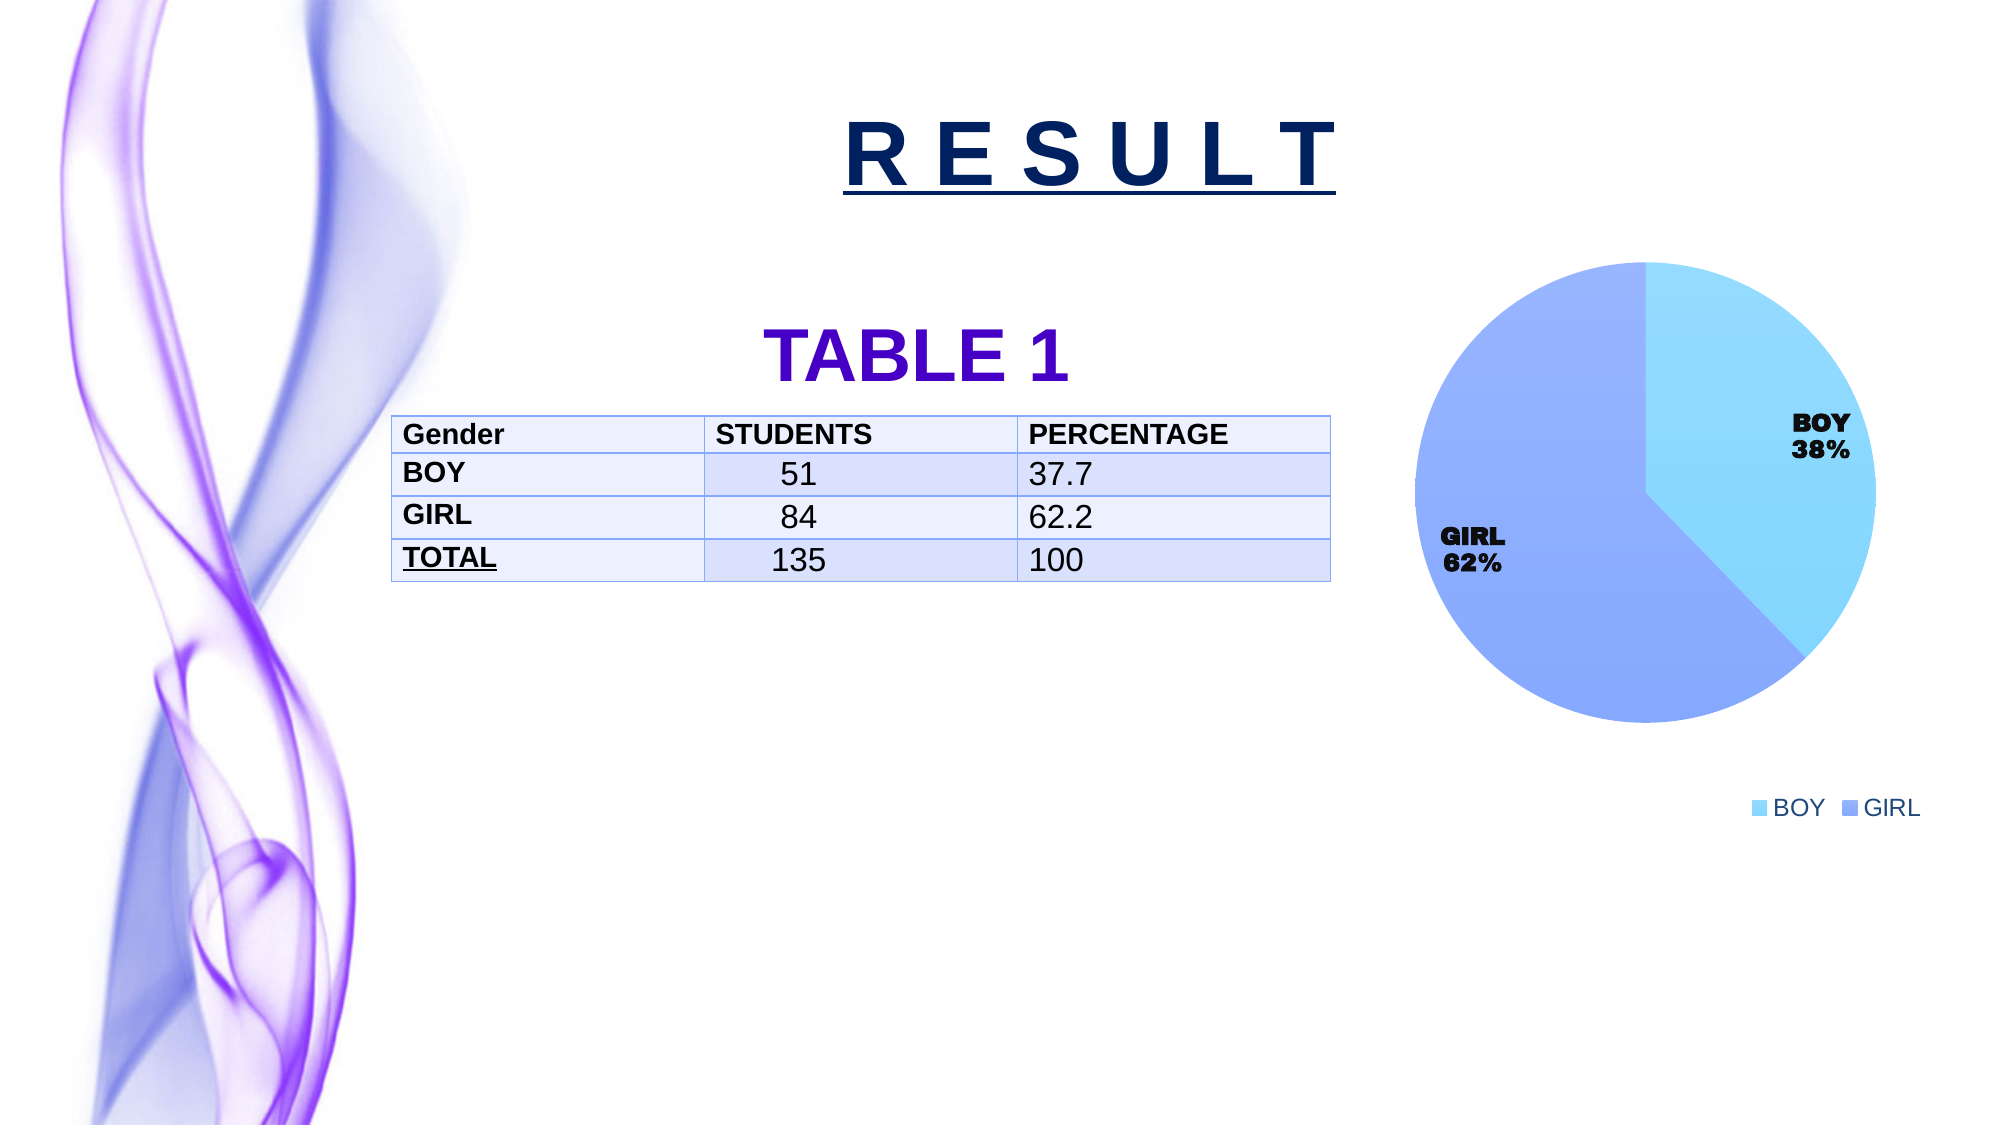

R E S U L T

### Chart

| Category | PERCENTAGE |
|---|---|
| BOY | 37.7 |
| GIRL | 62.2 |
TABLE 1
| Gender | STUDENTS | PERCENTAGE |
| --- | --- | --- |
| BOY | 51 | 37.7 |
| GIRL | 84 | 62.2 |
| TOTAL | 135 | 100 |